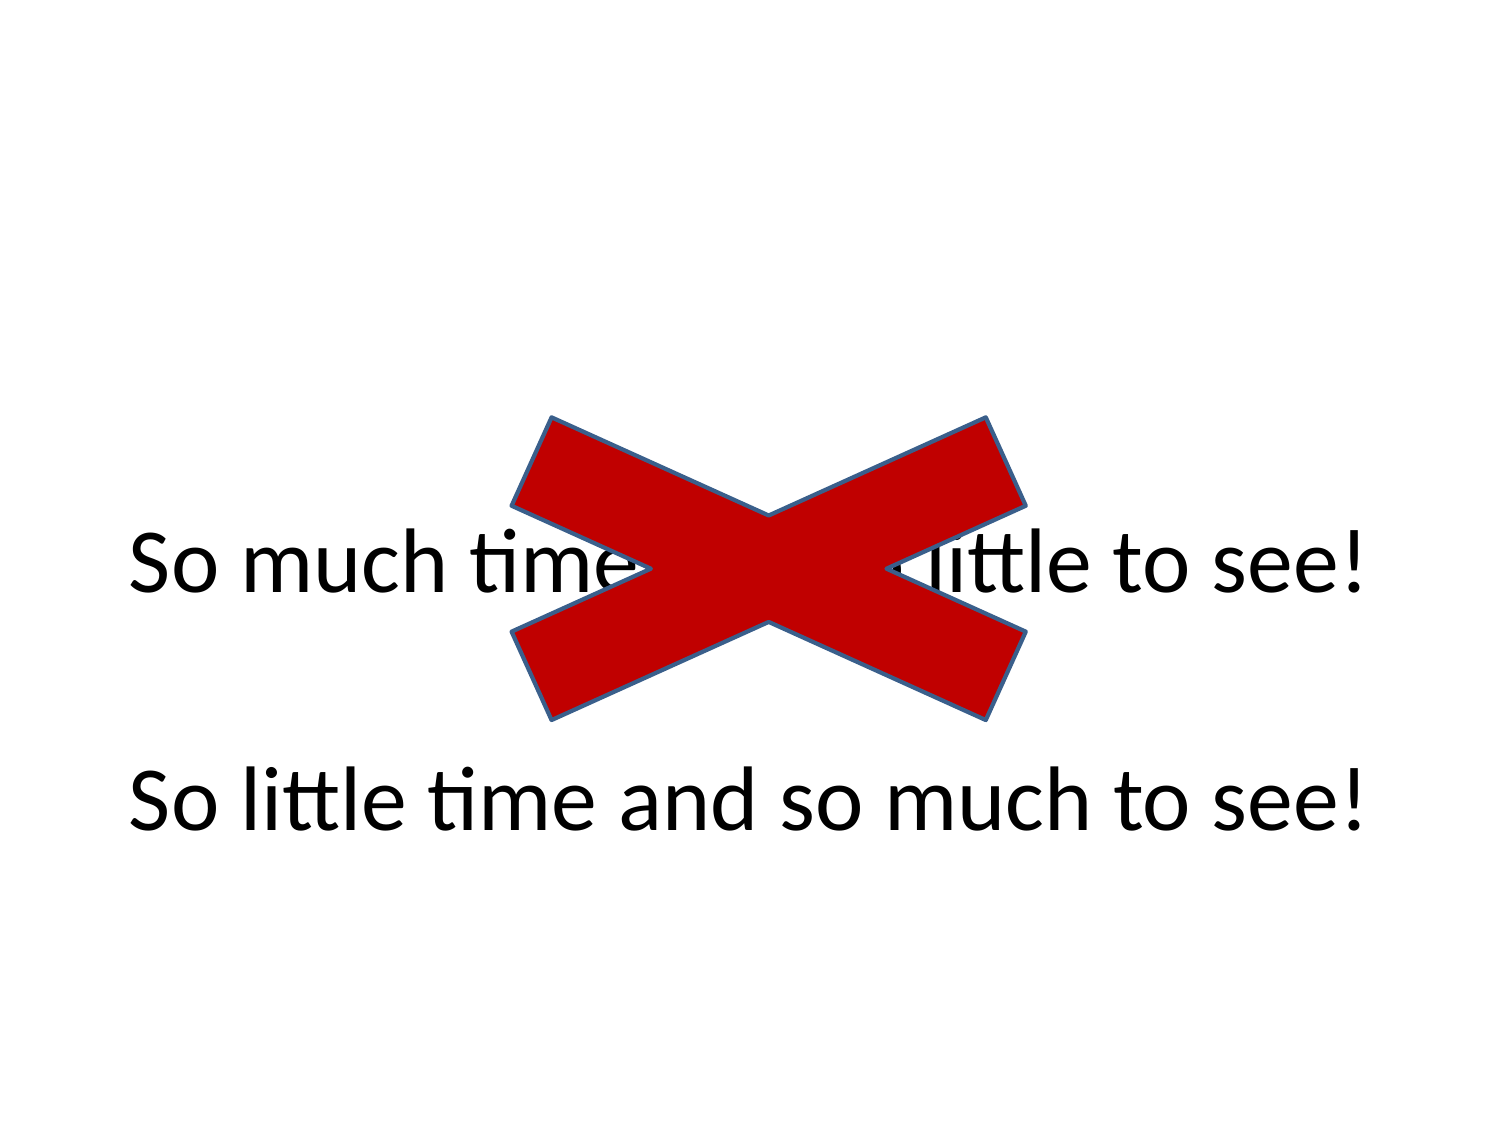

# So much time and so little to see!
So little time and so much to see!